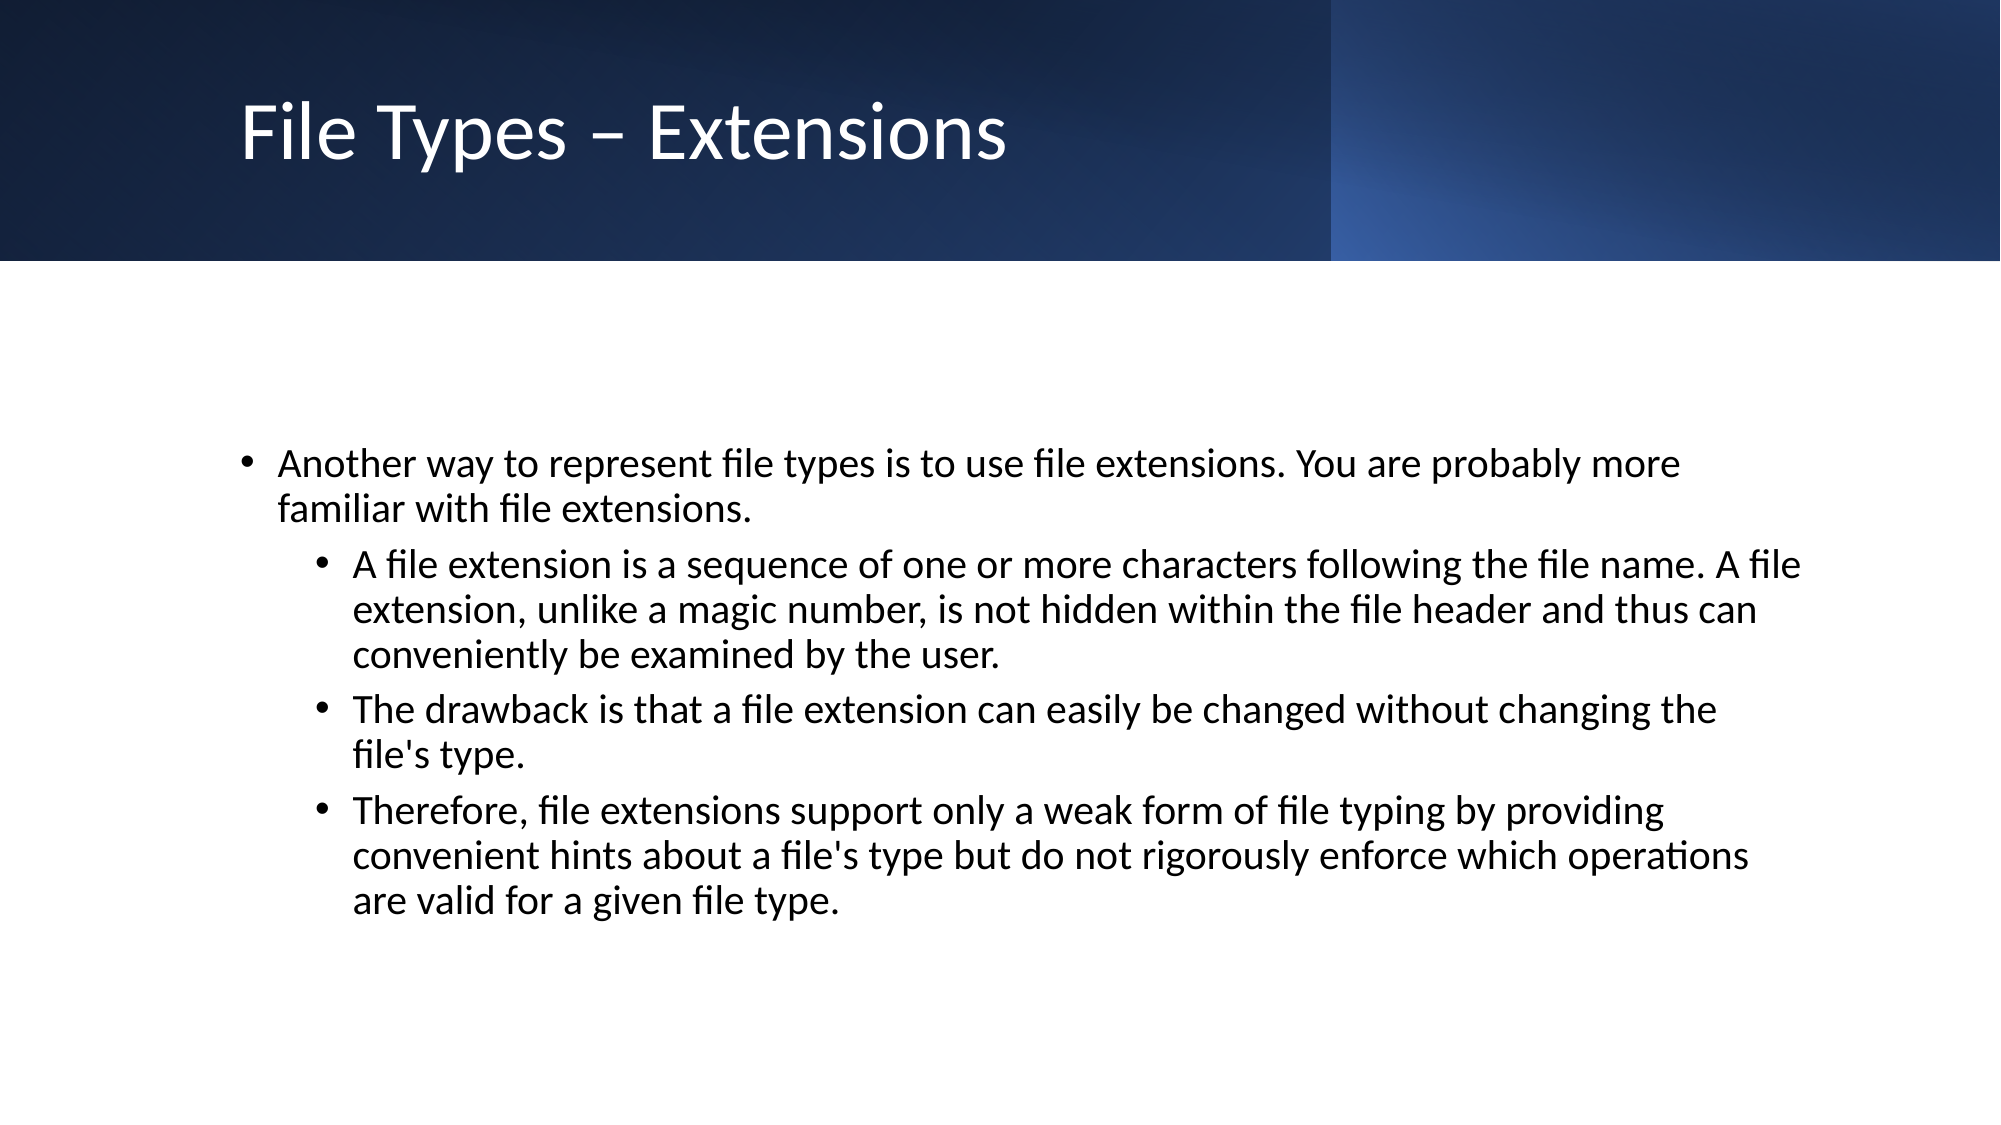

# File Types – Extensions
Another way to represent file types is to use file extensions. You are probably more familiar with file extensions.
A file extension is a sequence of one or more characters following the file name. A file extension, unlike a magic number, is not hidden within the file header and thus can conveniently be examined by the user.
The drawback is that a file extension can easily be changed without changing the file's type.
Therefore, file extensions support only a weak form of file typing by providing convenient hints about a file's type but do not rigorously enforce which operations are valid for a given file type.